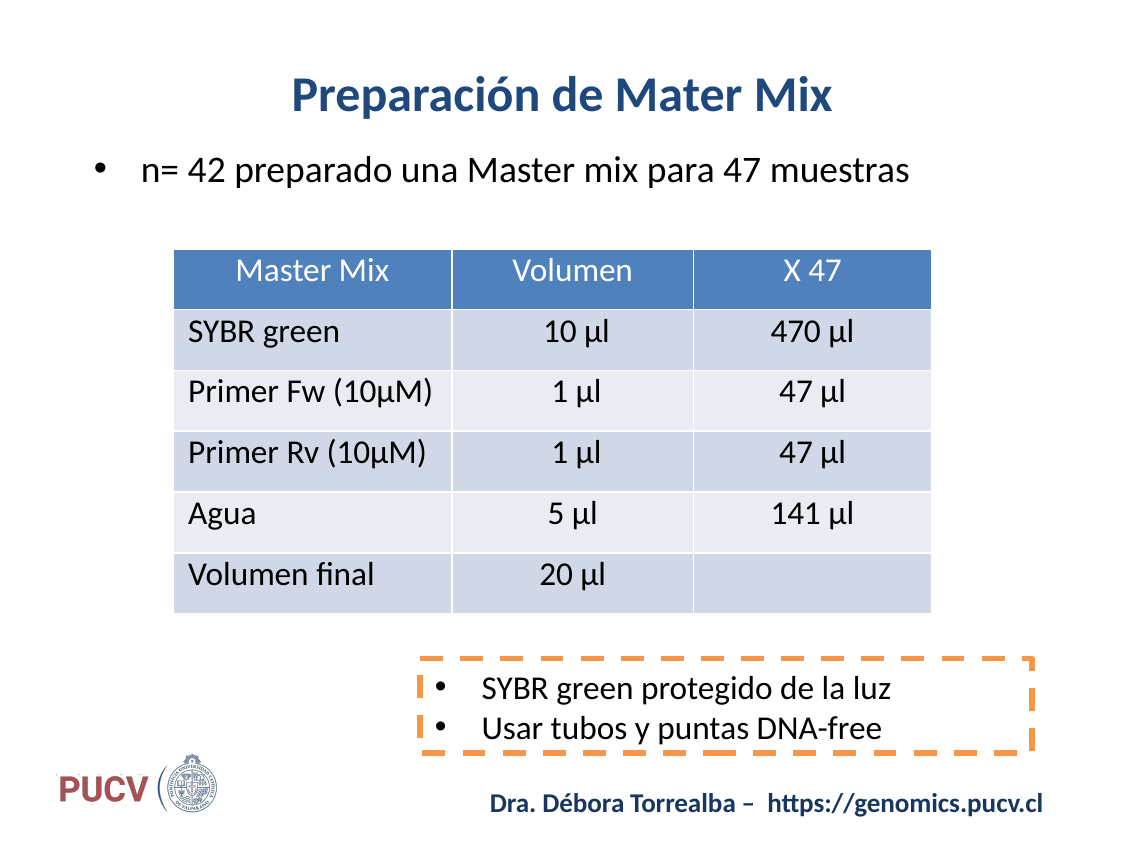

# Preparación de Mater Mix
n= 42 preparado una Master mix para 47 muestras

| Master Mix | Volumen | X 47 |
| --- | --- | --- |
| SYBR green | 10 µl | 470 µl |
| Primer Fw (10µM) | 1 µl | 47 µl |
| Primer Rv (10µM) | 1 µl | 47 µl |
| Agua | 5 µl | 141 µl |
| Volumen final | 20 µl |  |
SYBR green protegido de la luz
Usar tubos y puntas DNA-free